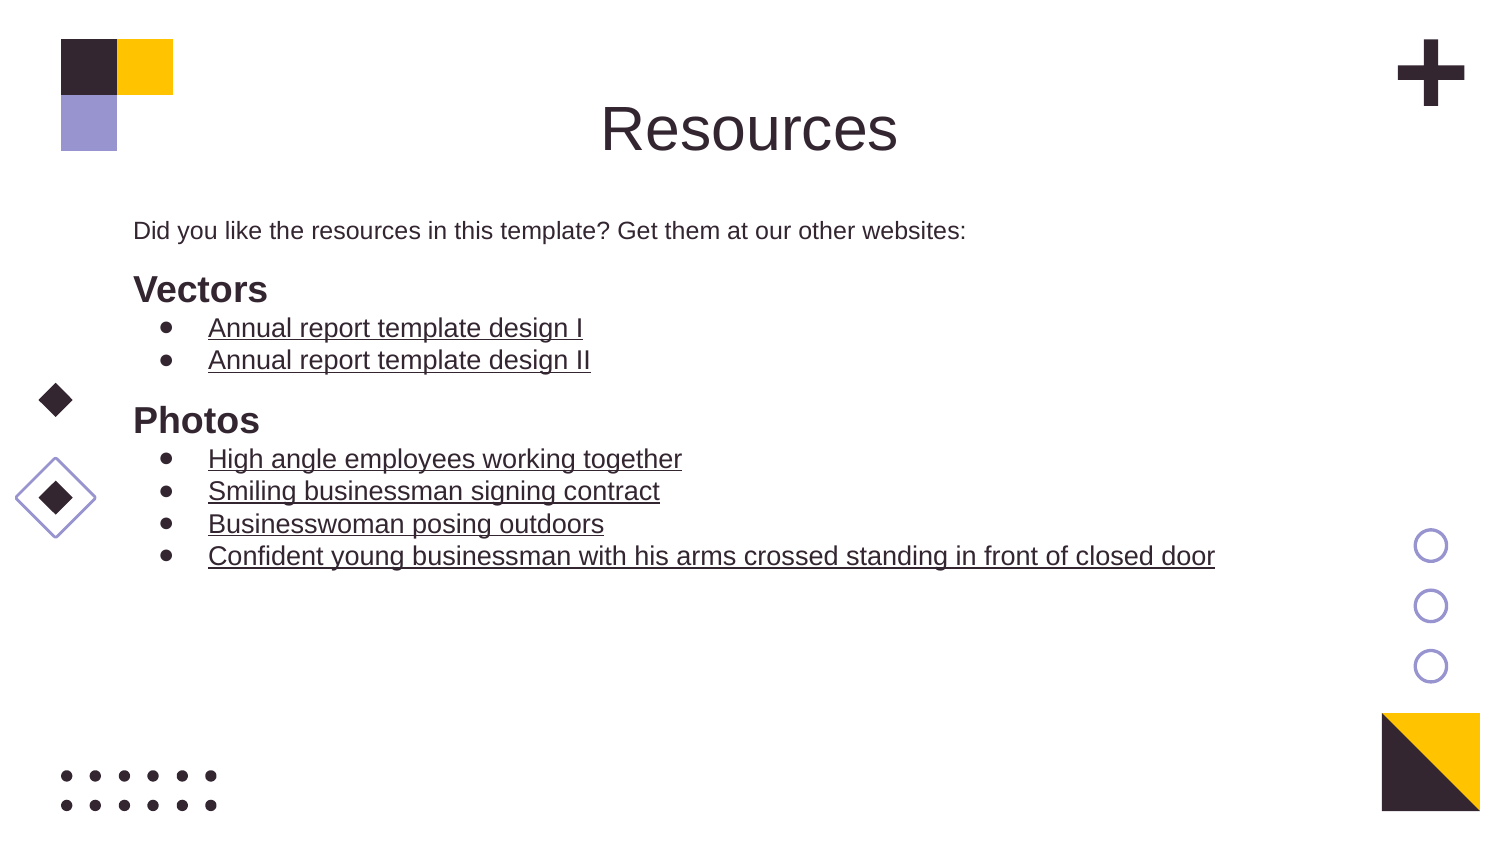

# Resources
Did you like the resources in this template? Get them at our other websites:
Vectors
Annual report template design I
Annual report template design II
Photos
High angle employees working together
Smiling businessman signing contract
Businesswoman posing outdoors
Confident young businessman with his arms crossed standing in front of closed door